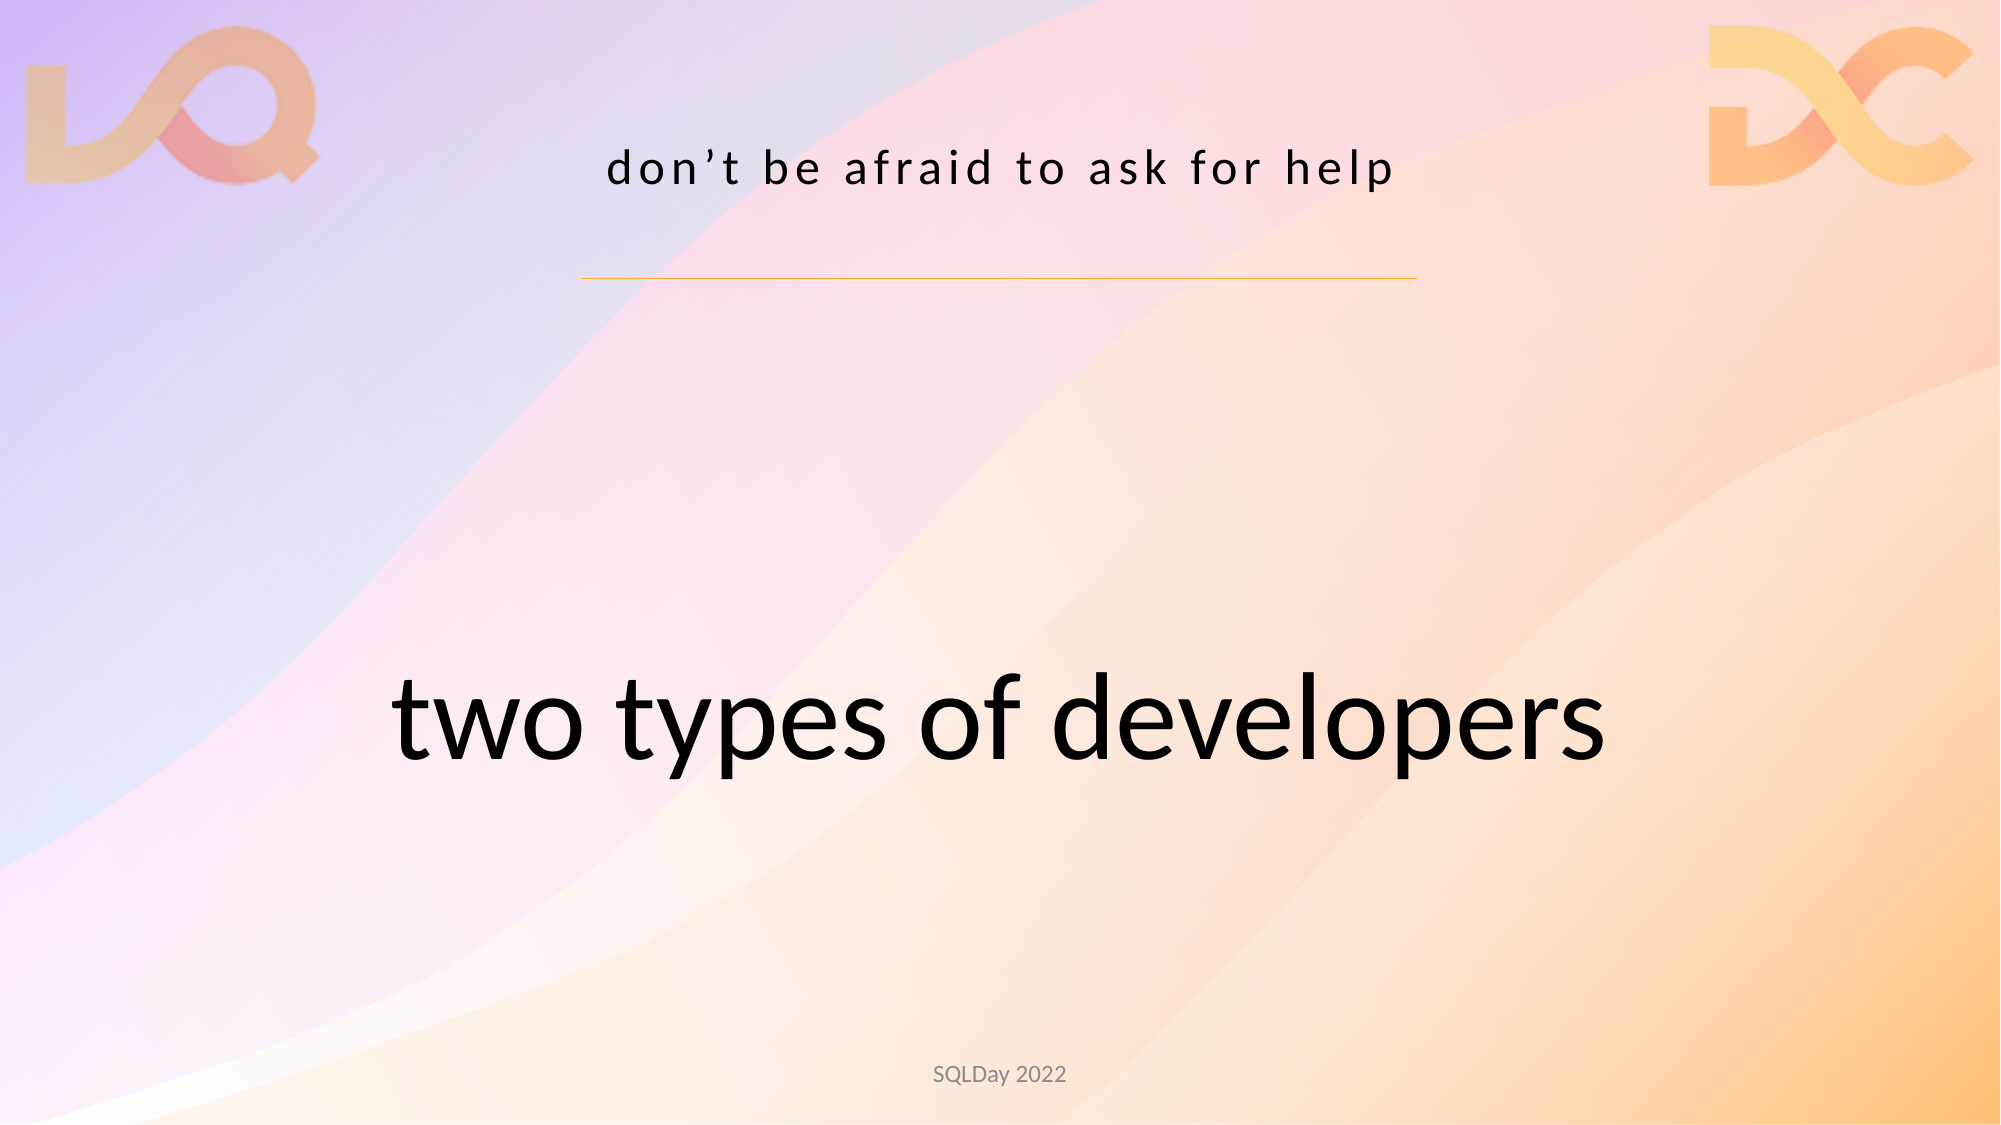

# don’t be afraid to ask for help
two types of developers
SQLDay 2022